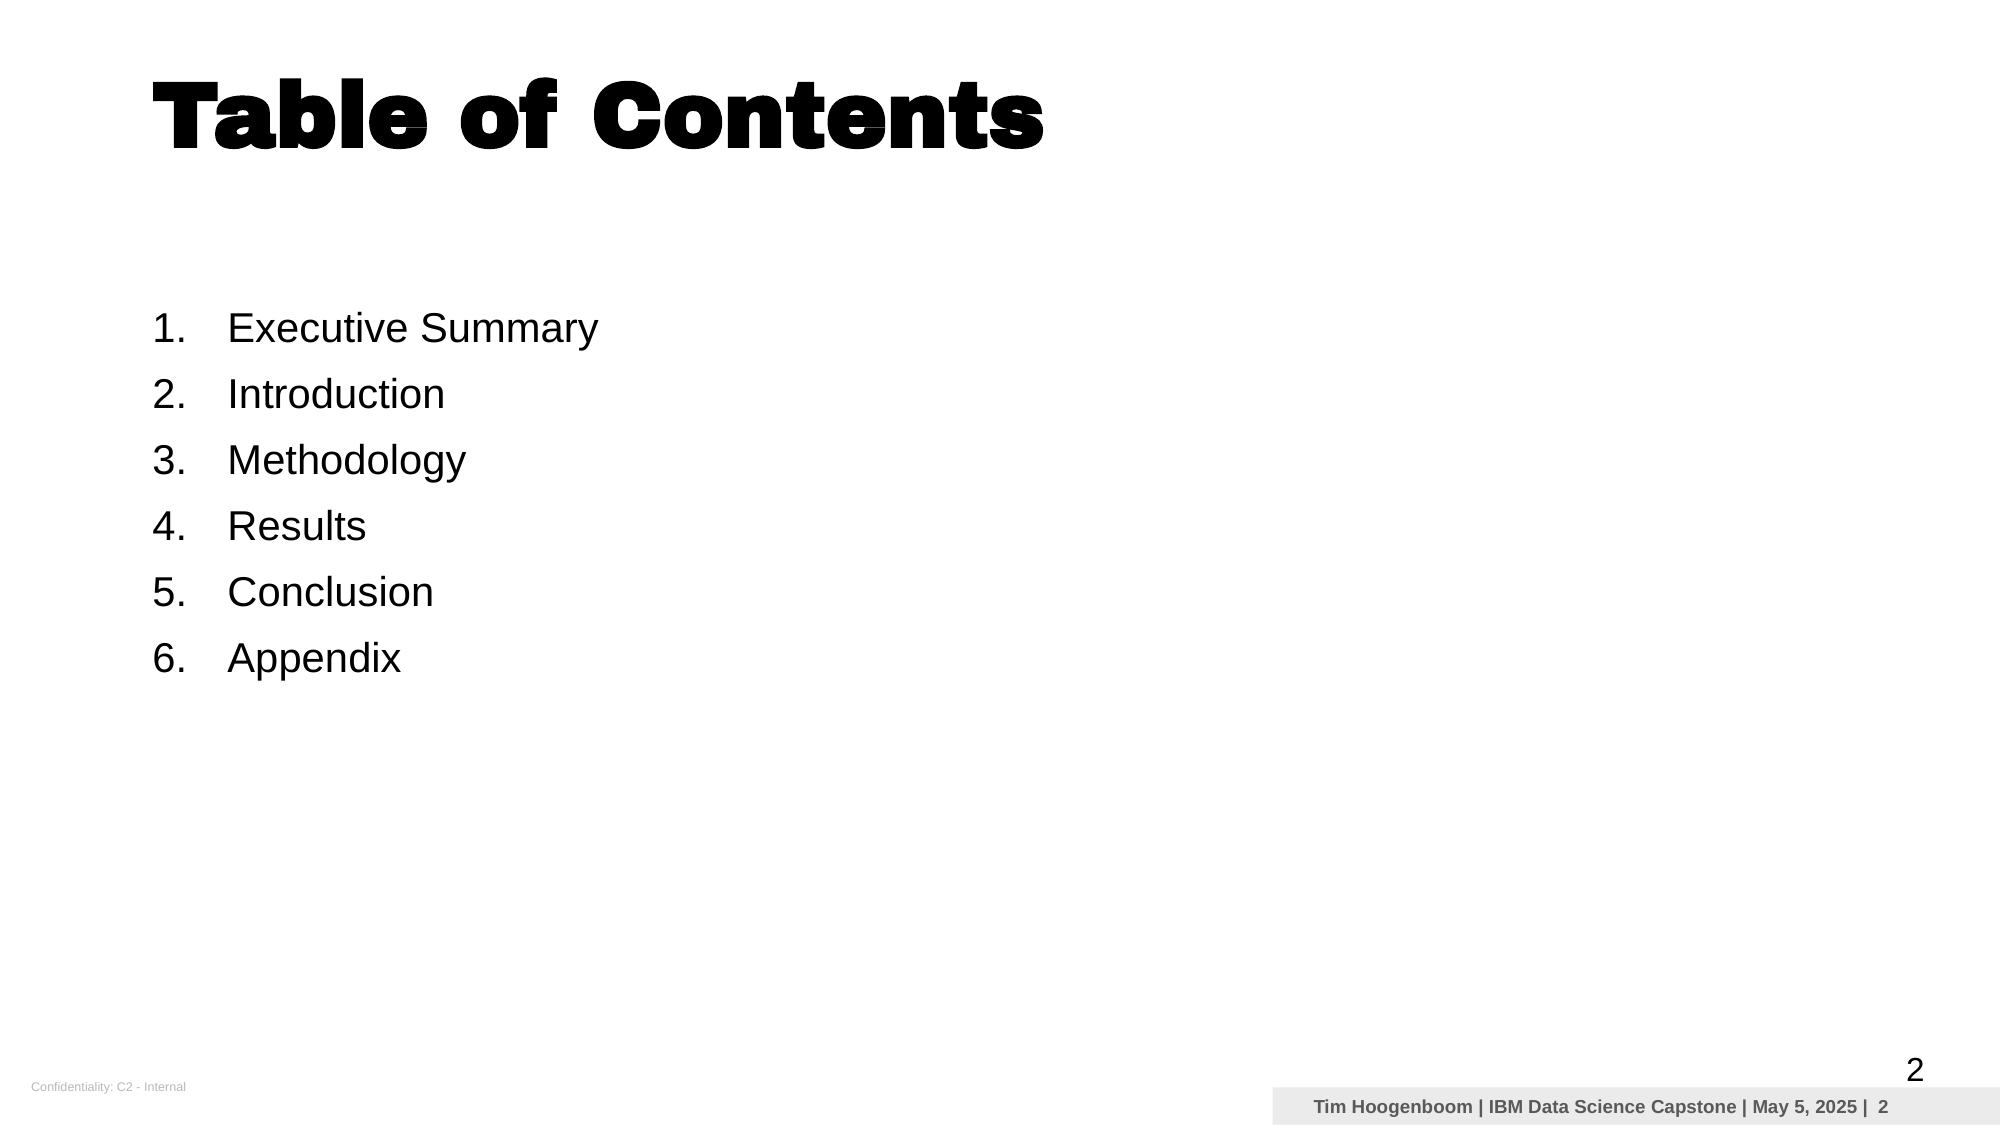

Table of Contents
Executive Summary
Introduction
Methodology
Results
Conclusion
Appendix
2
     Tim Hoogenboom | IBM Data Science Capstone | May 5, 2025 |  2